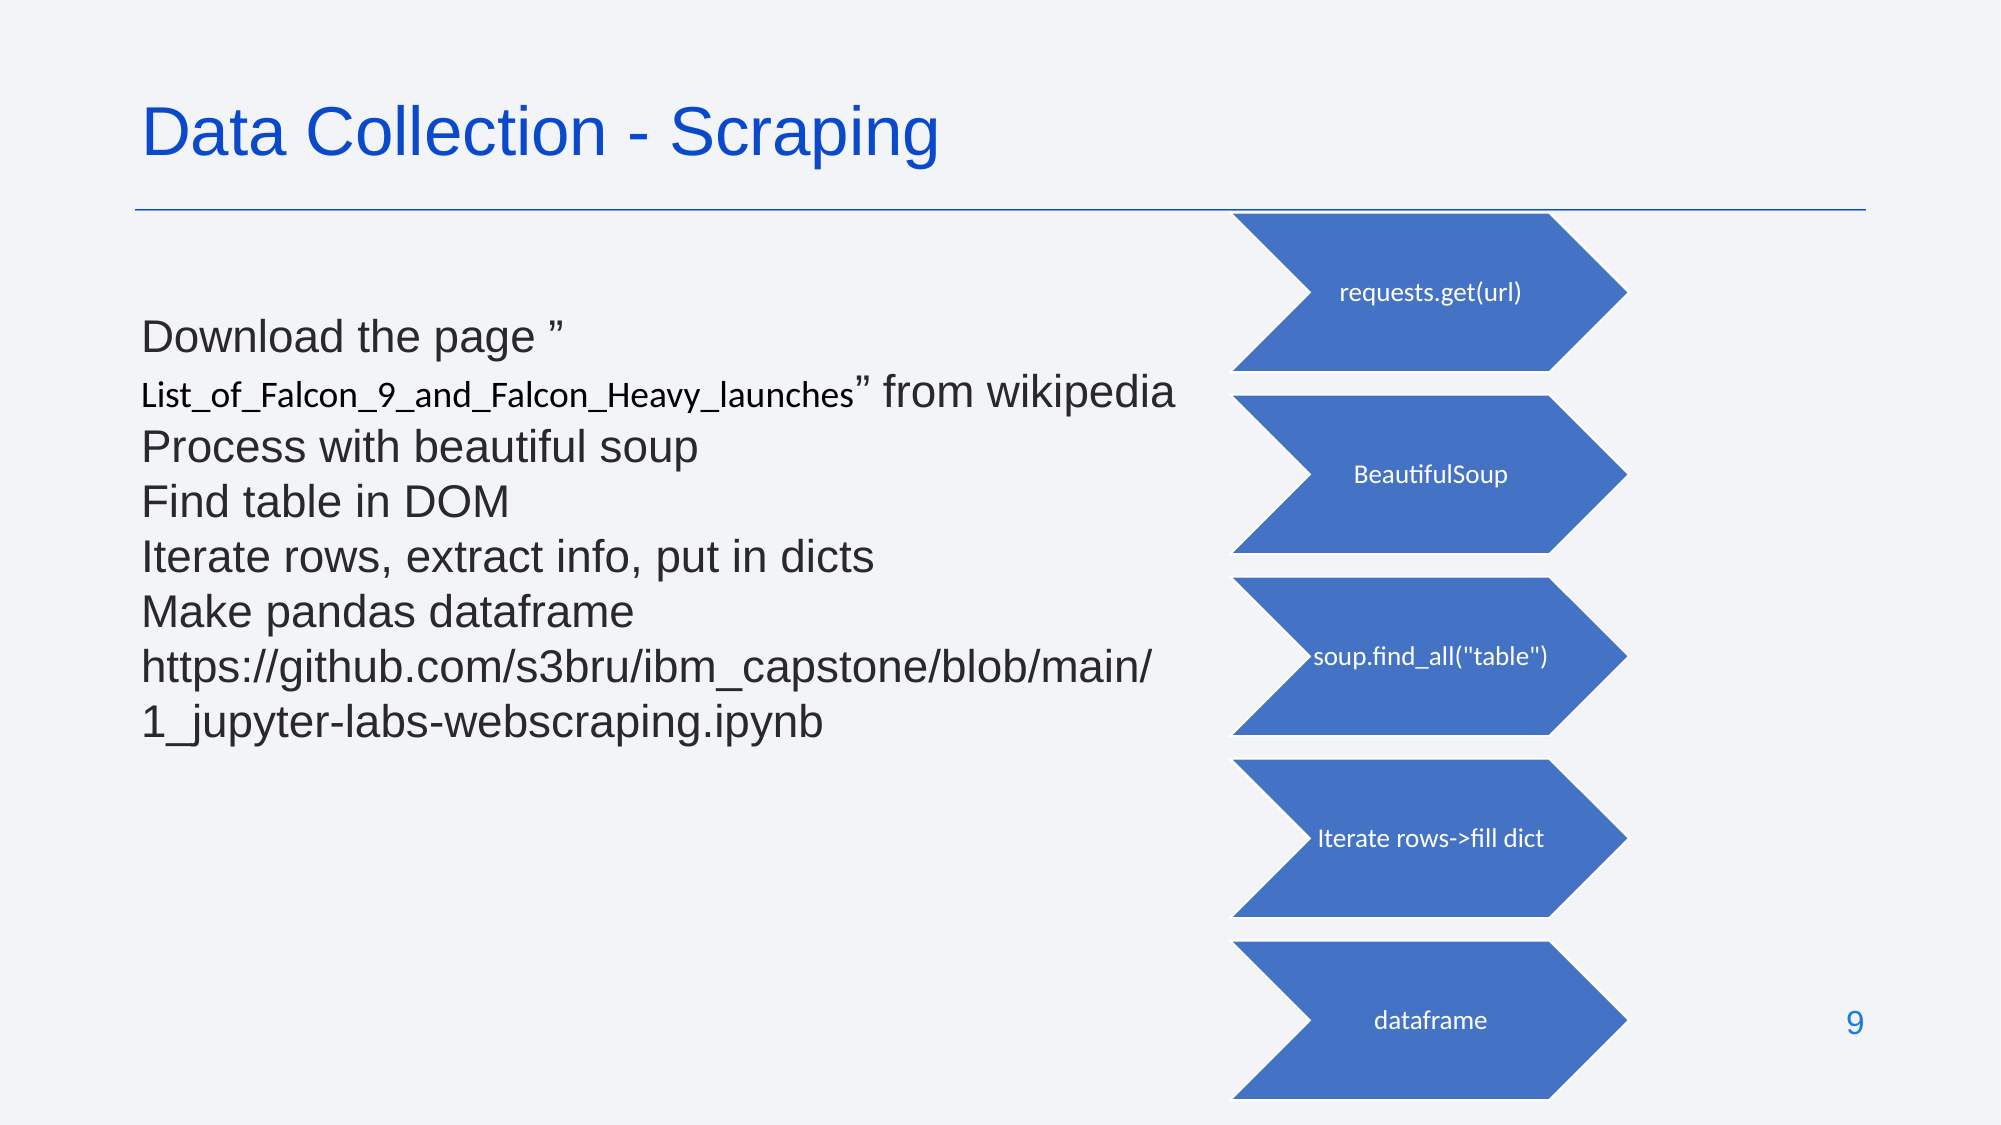

Data Collection - Scraping
requests.get(url)
BeautifulSoup
soup.find_all("table")
Iterate rows->fill dict
dataframe
Download the page ” List_of_Falcon_9_and_Falcon_Heavy_launches” from wikipedia
Process with beautiful soup
Find table in DOM
Iterate rows, extract info, put in dicts
Make pandas dataframe
https://github.com/s3bru/ibm_capstone/blob/main/1_jupyter-labs-webscraping.ipynb

9